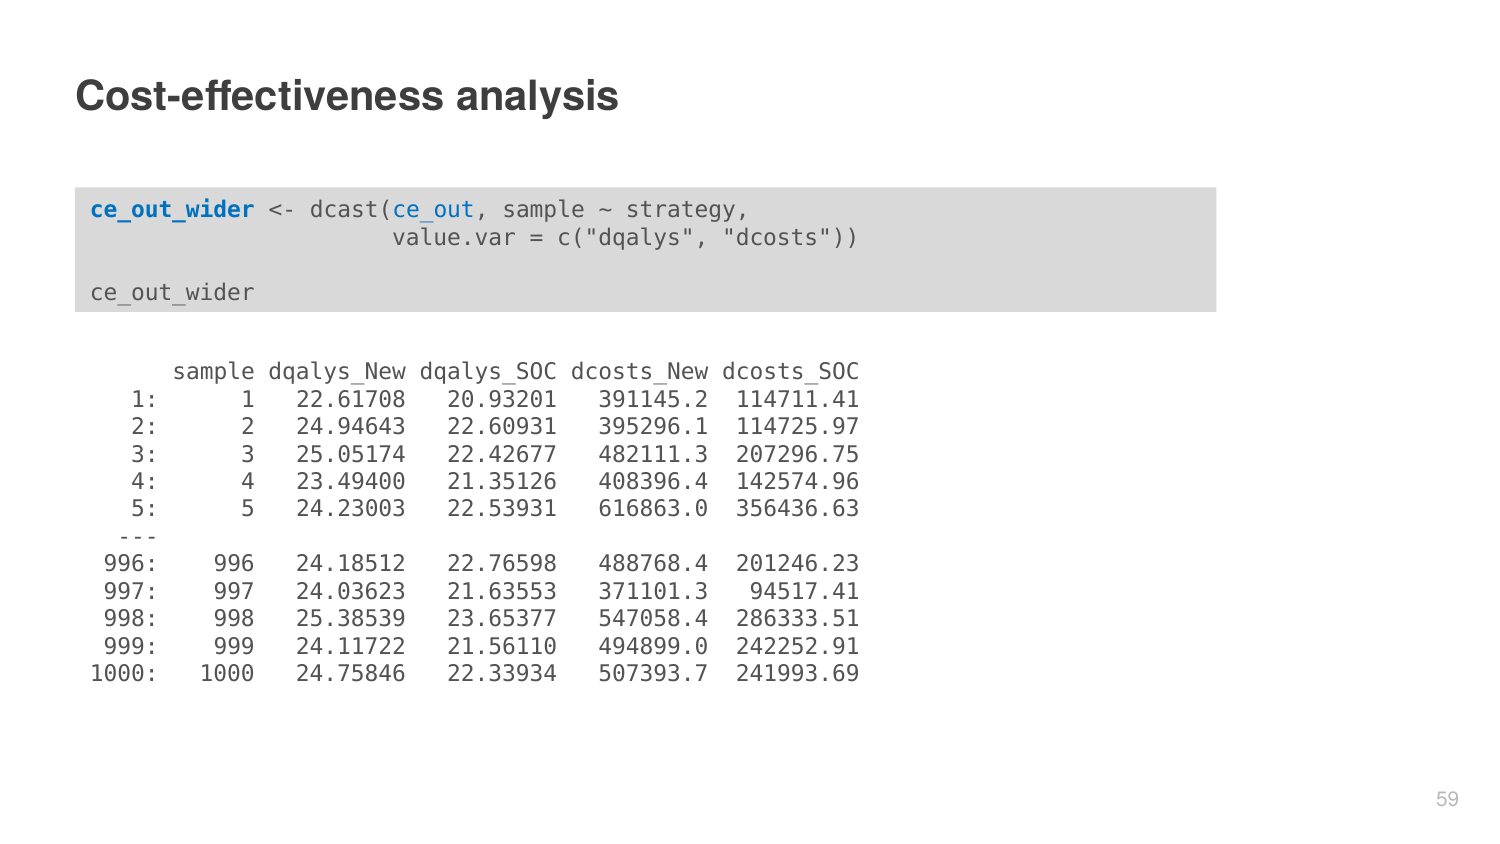

# Cost-effectiveness analysis
ce_out_wider <- dcast(ce_out, sample ~ strategy,
                      value.var = c("dqalys", "dcosts"))

ce_out_wider
      sample dqalys_New dqalys_SOC dcosts_New dcosts_SOC
   1:      1   22.61708   20.93201   391145.2  114711.41
   2:      2   24.94643   22.60931   395296.1  114725.97
   3:      3   25.05174   22.42677   482111.3  207296.75
   4:      4   23.49400   21.35126   408396.4  142574.96
   5:      5   24.23003   22.53931   616863.0  356436.63
  ---
 996:    996   24.18512   22.76598   488768.4  201246.23
 997:    997   24.03623   21.63553   371101.3   94517.41
 998:    998   25.38539   23.65377   547058.4  286333.51
 999:    999   24.11722   21.56110   494899.0  242252.91
1000:   1000   24.75846   22.33934   507393.7  241993.69
59